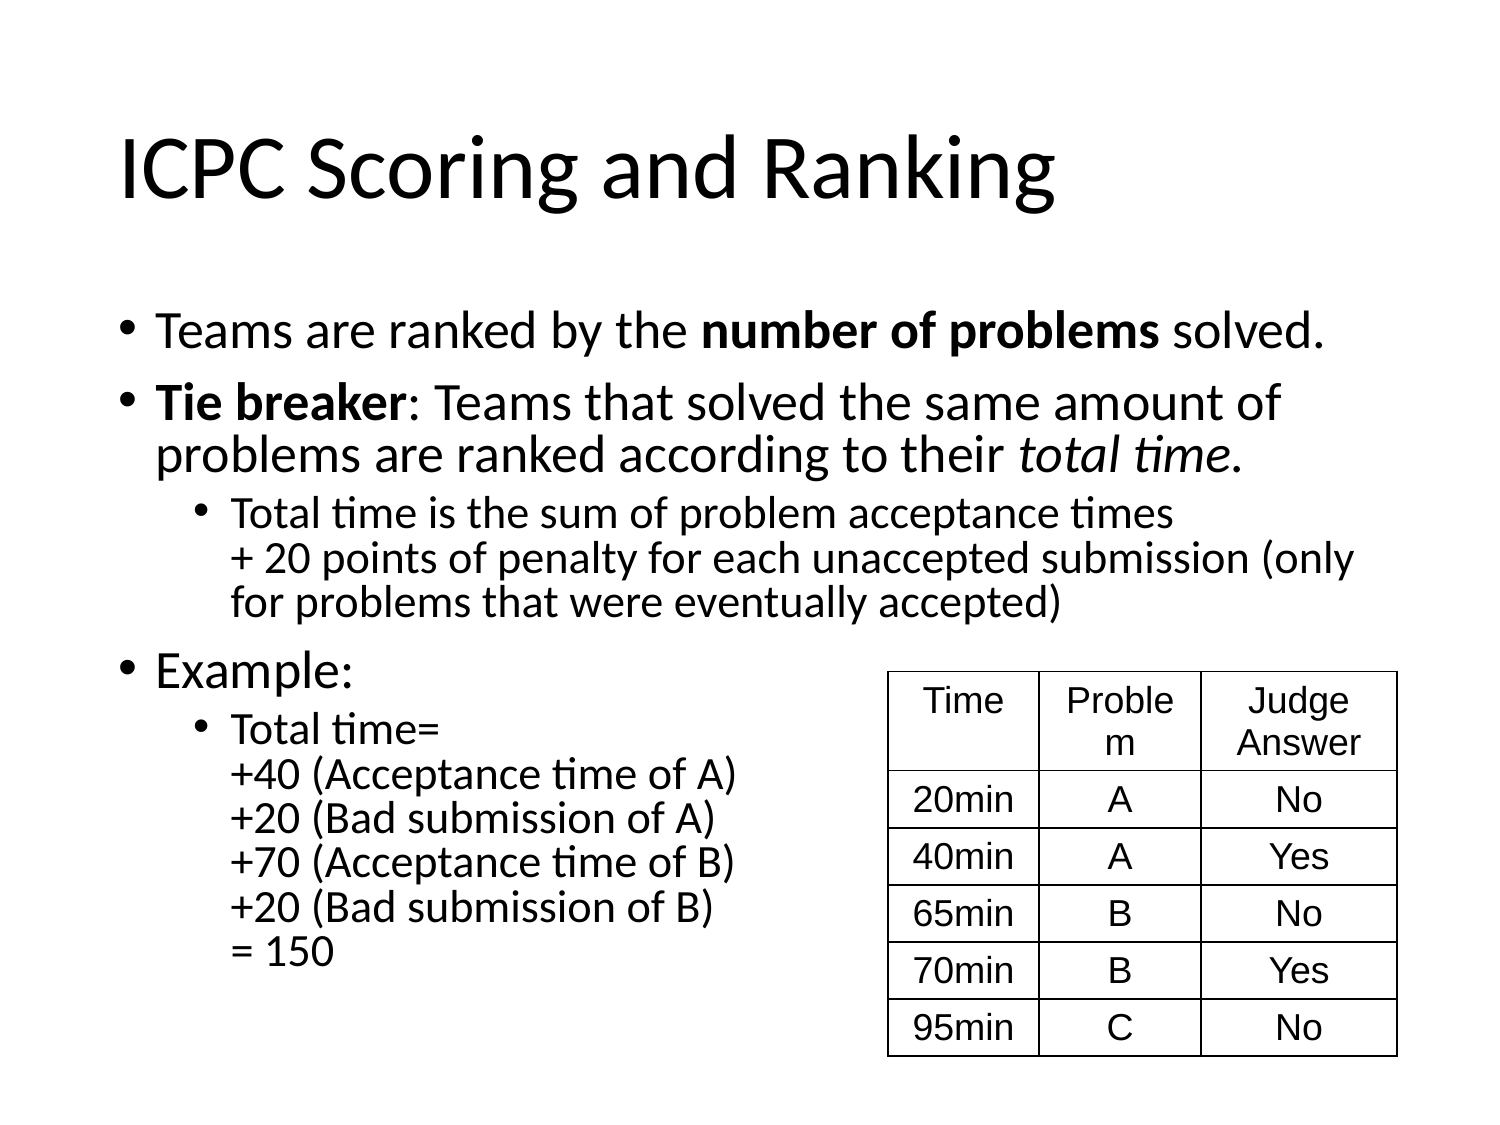

# ICPC Scoring and Ranking
Teams are ranked by the number of problems solved.
Tie breaker: Teams that solved the same amount of problems are ranked according to their total time.
Total time is the sum of problem acceptance times
+ 20 points of penalty for each unaccepted submission (only for problems that were eventually accepted)
Example:
Total time=
+40 (Acceptance time of A)
+20 (Bad submission of A)
+70 (Acceptance time of B)
+20 (Bad submission of B)
= 150

| Time | Problem | Judge Answer |
| --- | --- | --- |
| 20min | A | No |
| 40min | A | Yes |
| 65min | B | No |
| 70min | B | Yes |
| 95min | C | No |